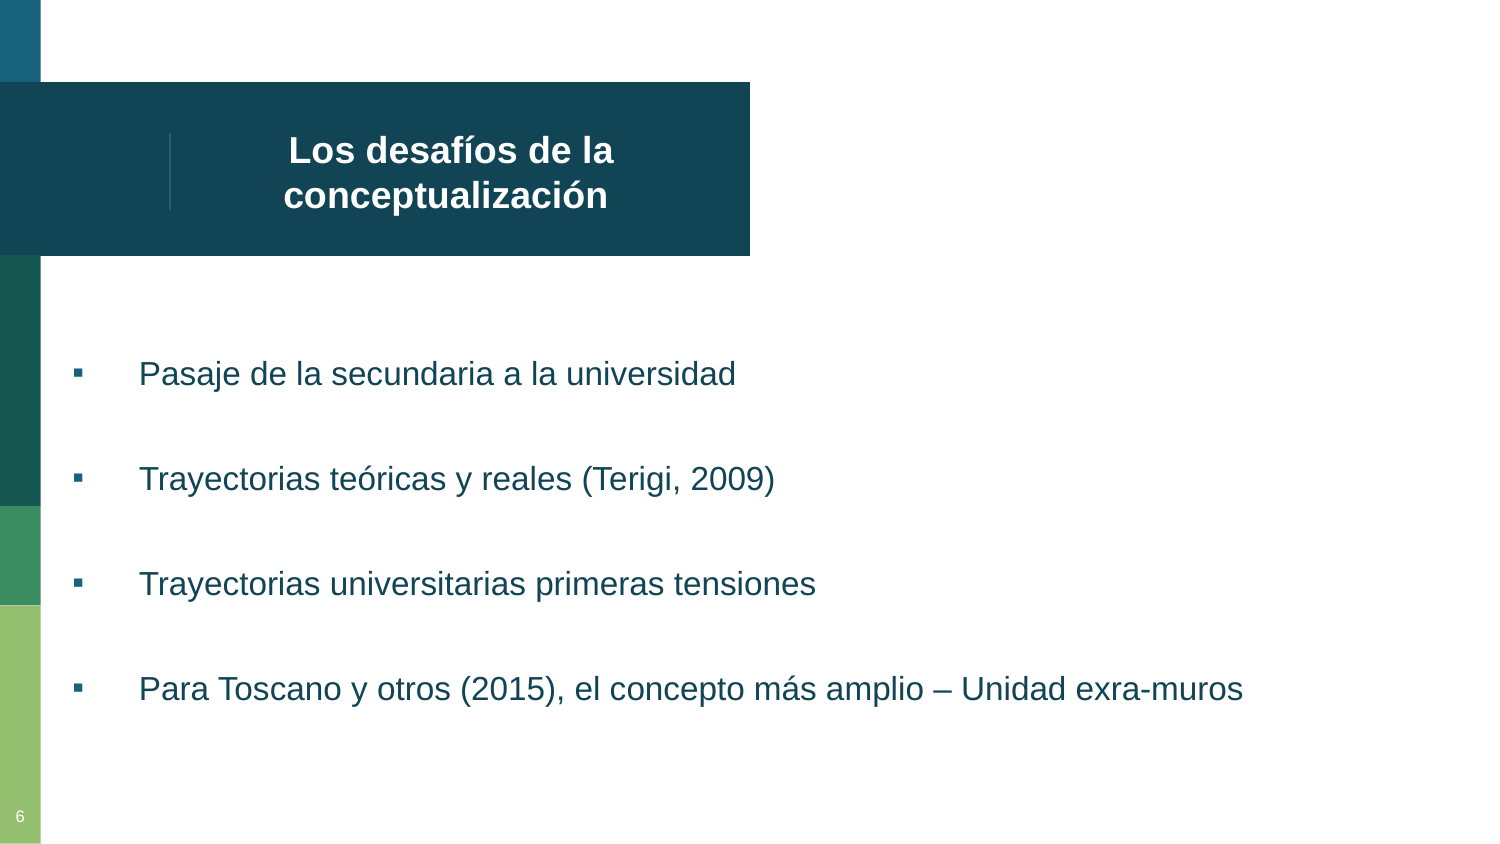

# Los desafíos de la conceptualización

Pasaje de la secundaria a la universidad

Trayectorias teóricas y reales (Terigi, 2009)

Trayectorias universitarias primeras tensiones

Para Toscano y otros (2015), el concepto más amplio – Unidad exra-muros

6